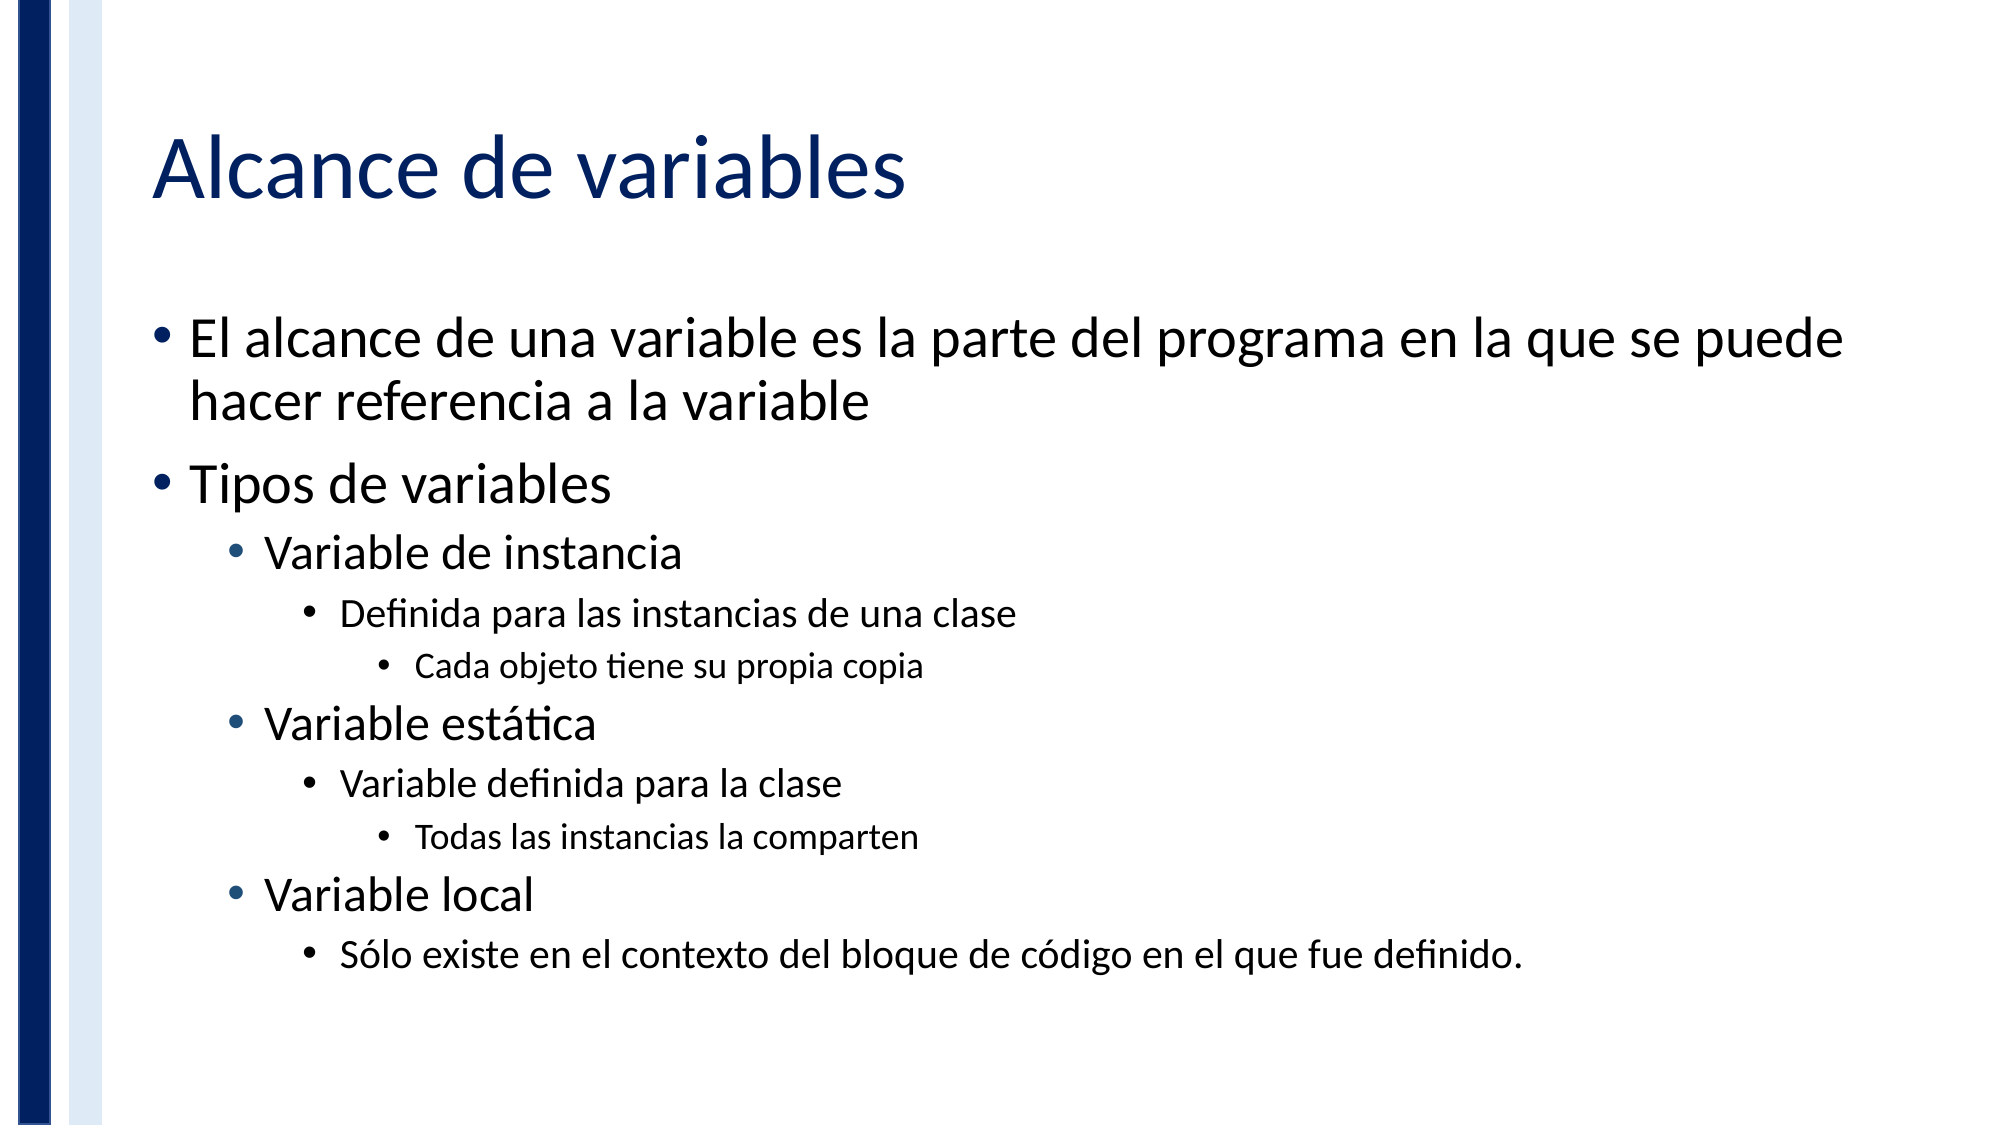

# Alcance de variables
El alcance de una variable es la parte del programa en la que se puede hacer referencia a la variable
Tipos de variables
Variable de instancia
Definida para las instancias de una clase
Cada objeto tiene su propia copia
Variable estática
Variable definida para la clase
Todas las instancias la comparten
Variable local
Sólo existe en el contexto del bloque de código en el que fue definido.